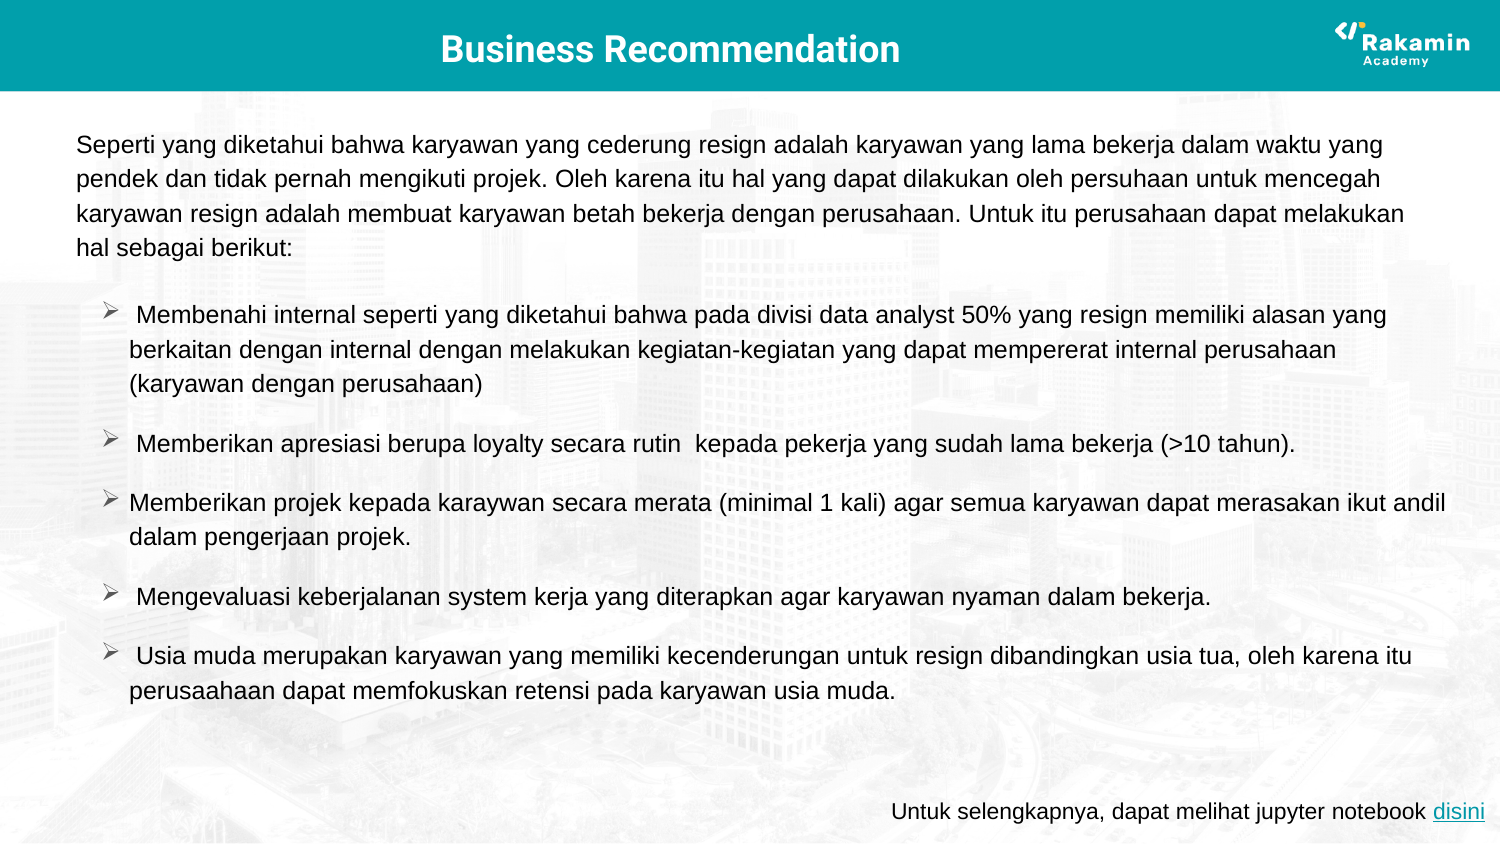

# Business Recommendation
Seperti yang diketahui bahwa karyawan yang cederung resign adalah karyawan yang lama bekerja dalam waktu yang pendek dan tidak pernah mengikuti projek. Oleh karena itu hal yang dapat dilakukan oleh persuhaan untuk mencegah karyawan resign adalah membuat karyawan betah bekerja dengan perusahaan. Untuk itu perusahaan dapat melakukan hal sebagai berikut:
 Membenahi internal seperti yang diketahui bahwa pada divisi data analyst 50% yang resign memiliki alasan yang berkaitan dengan internal dengan melakukan kegiatan-kegiatan yang dapat mempererat internal perusahaan (karyawan dengan perusahaan)
 Memberikan apresiasi berupa loyalty secara rutin  kepada pekerja yang sudah lama bekerja (>10 tahun).
Memberikan projek kepada karaywan secara merata (minimal 1 kali) agar semua karyawan dapat merasakan ikut andil dalam pengerjaan projek.
 Mengevaluasi keberjalanan system kerja yang diterapkan agar karyawan nyaman dalam bekerja.
 Usia muda merupakan karyawan yang memiliki kecenderungan untuk resign dibandingkan usia tua, oleh karena itu perusaahaan dapat memfokuskan retensi pada karyawan usia muda.
Untuk selengkapnya, dapat melihat jupyter notebook disini